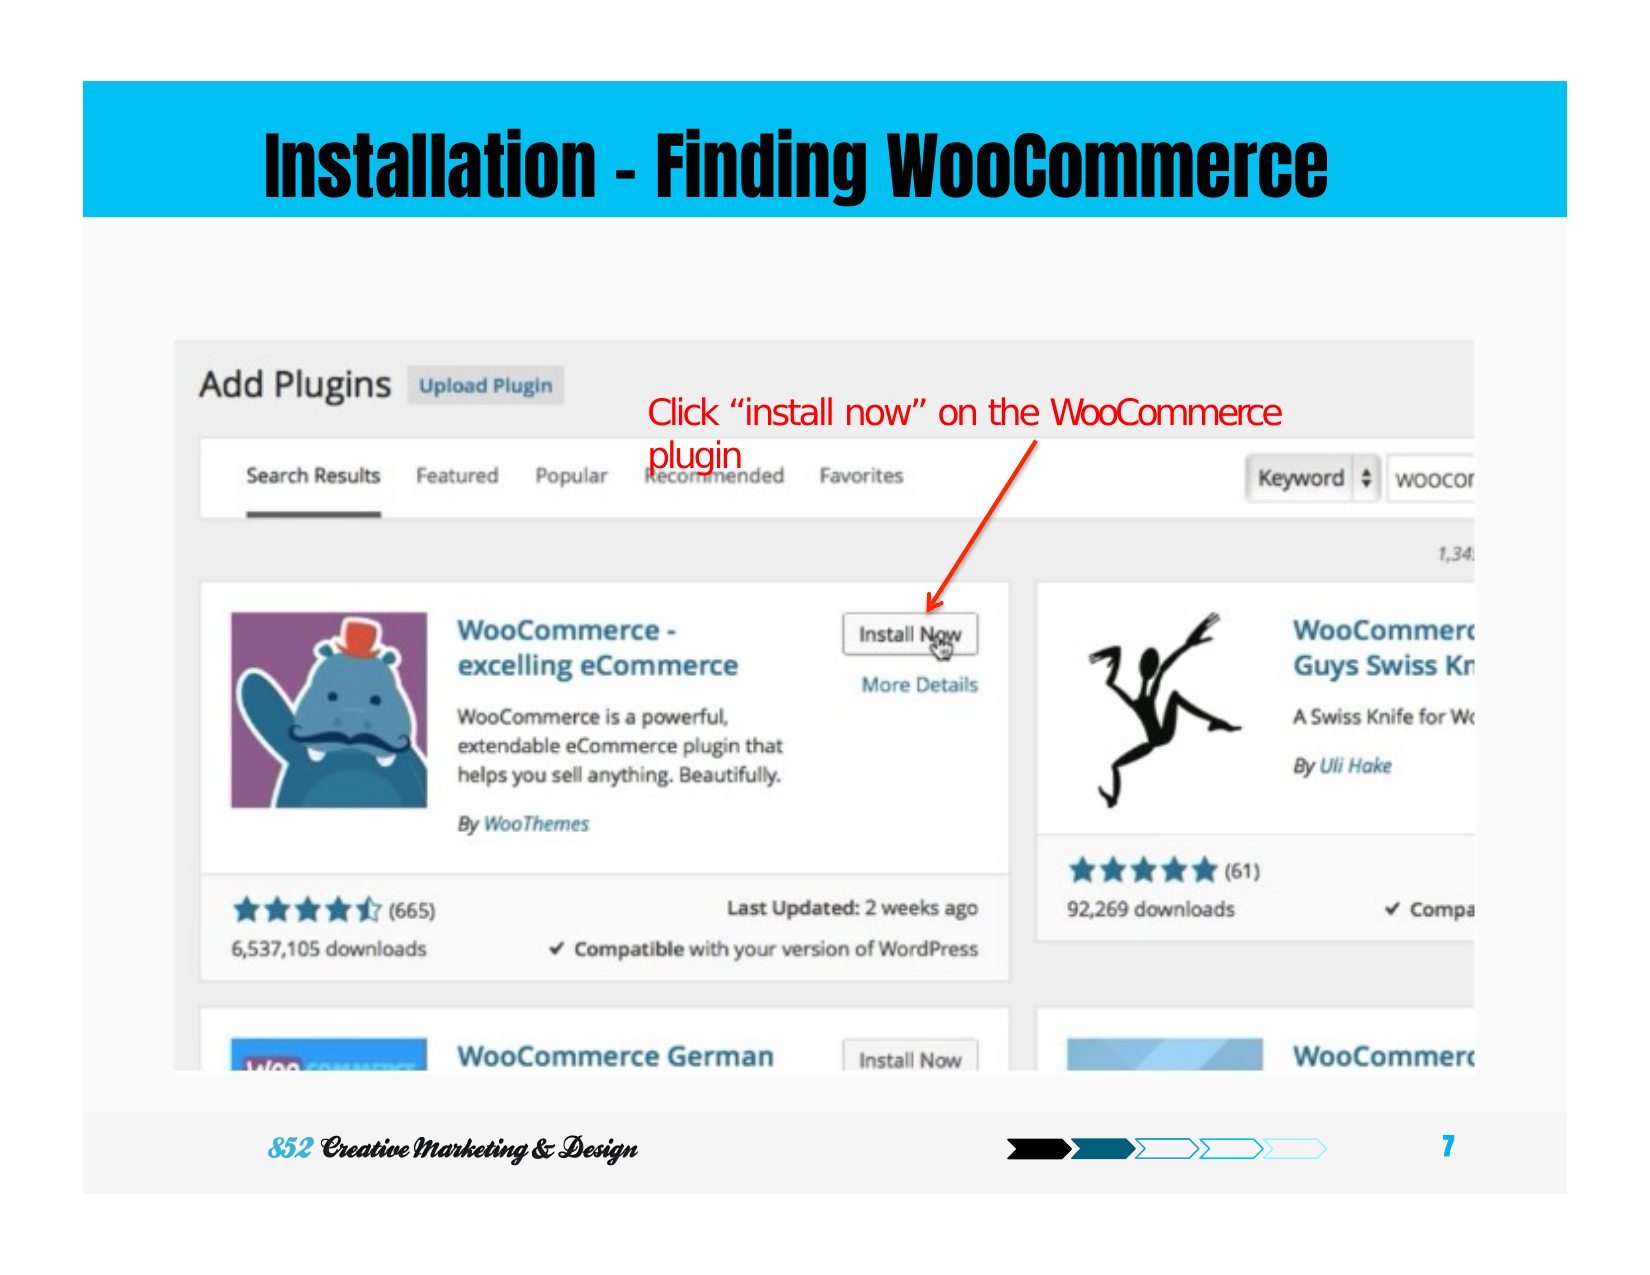

# Installation – Finding WooCommerce

Click “install now” on the WooCommerce plugin

7